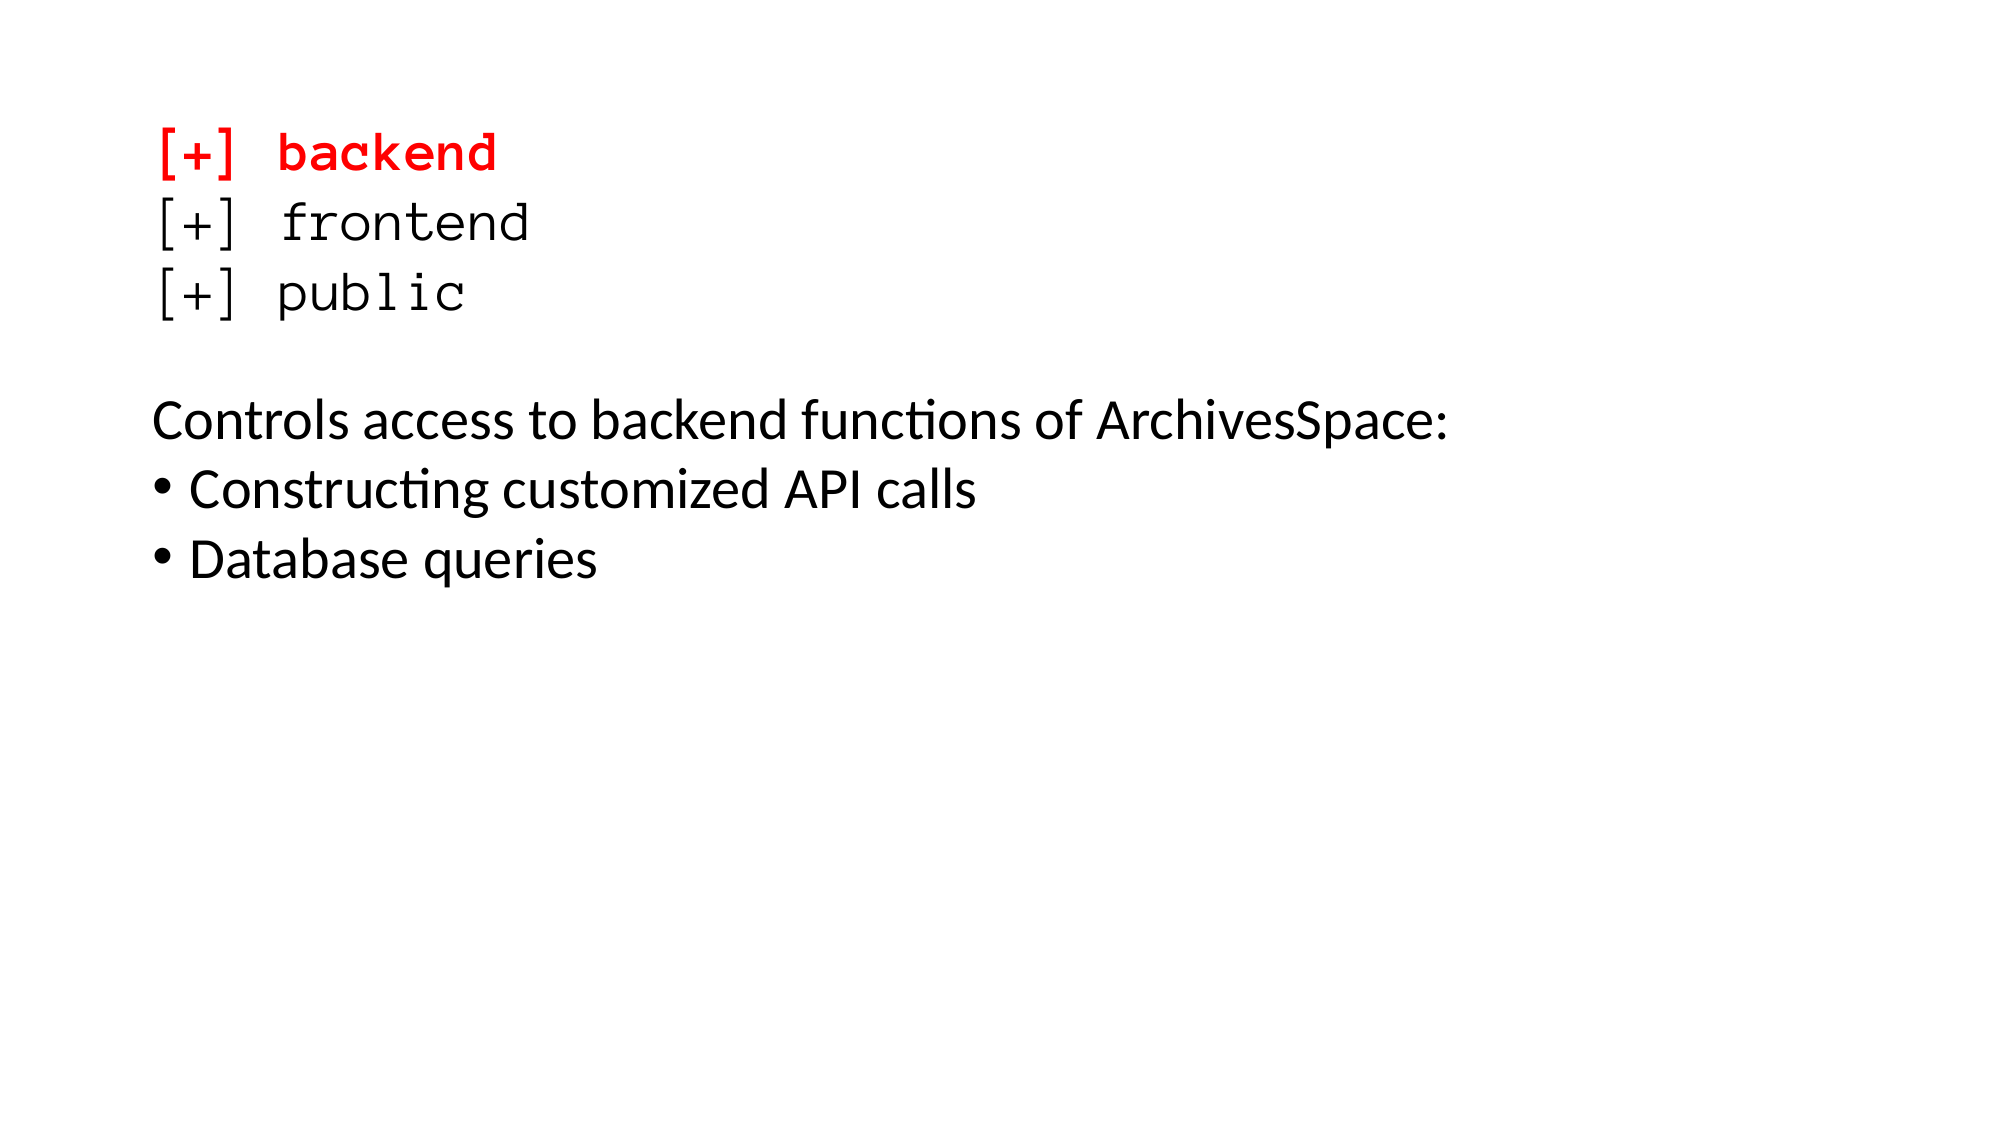

[+] backend
[+] frontend
[+] public
Controls access to backend functions of ArchivesSpace:
Constructing customized API calls
Database queries